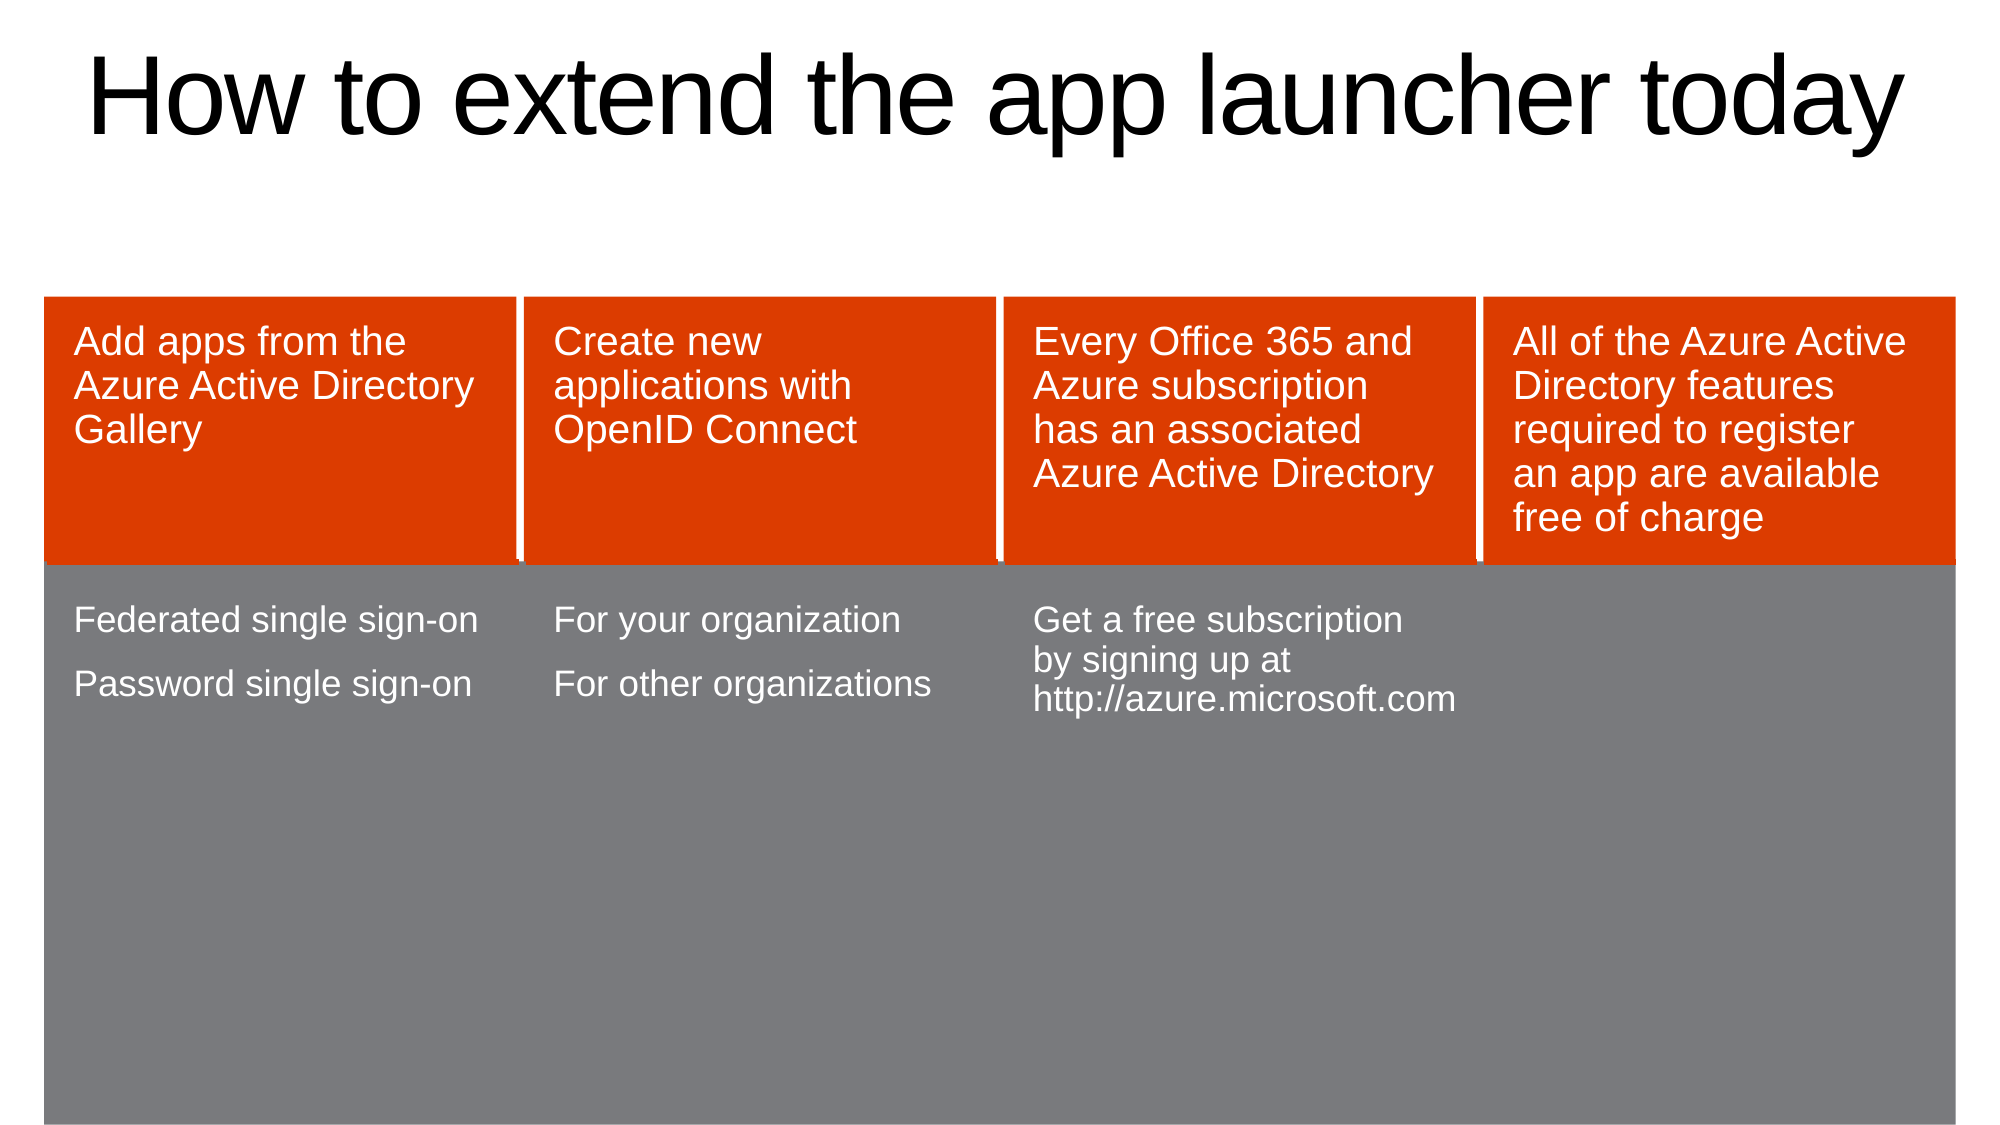

# How to extend the app launcher today
Add apps from the Azure Active Directory Gallery
Create new applications with OpenID Connect
Every Office 365 and Azure subscription
has an associated
Azure Active Directory
All of the Azure Active Directory features required to register
an app are available
free of charge

Federated single sign-on
Password single sign-on
For your organization
For other organizations
Get a free subscription
by signing up at http://azure.microsoft.com